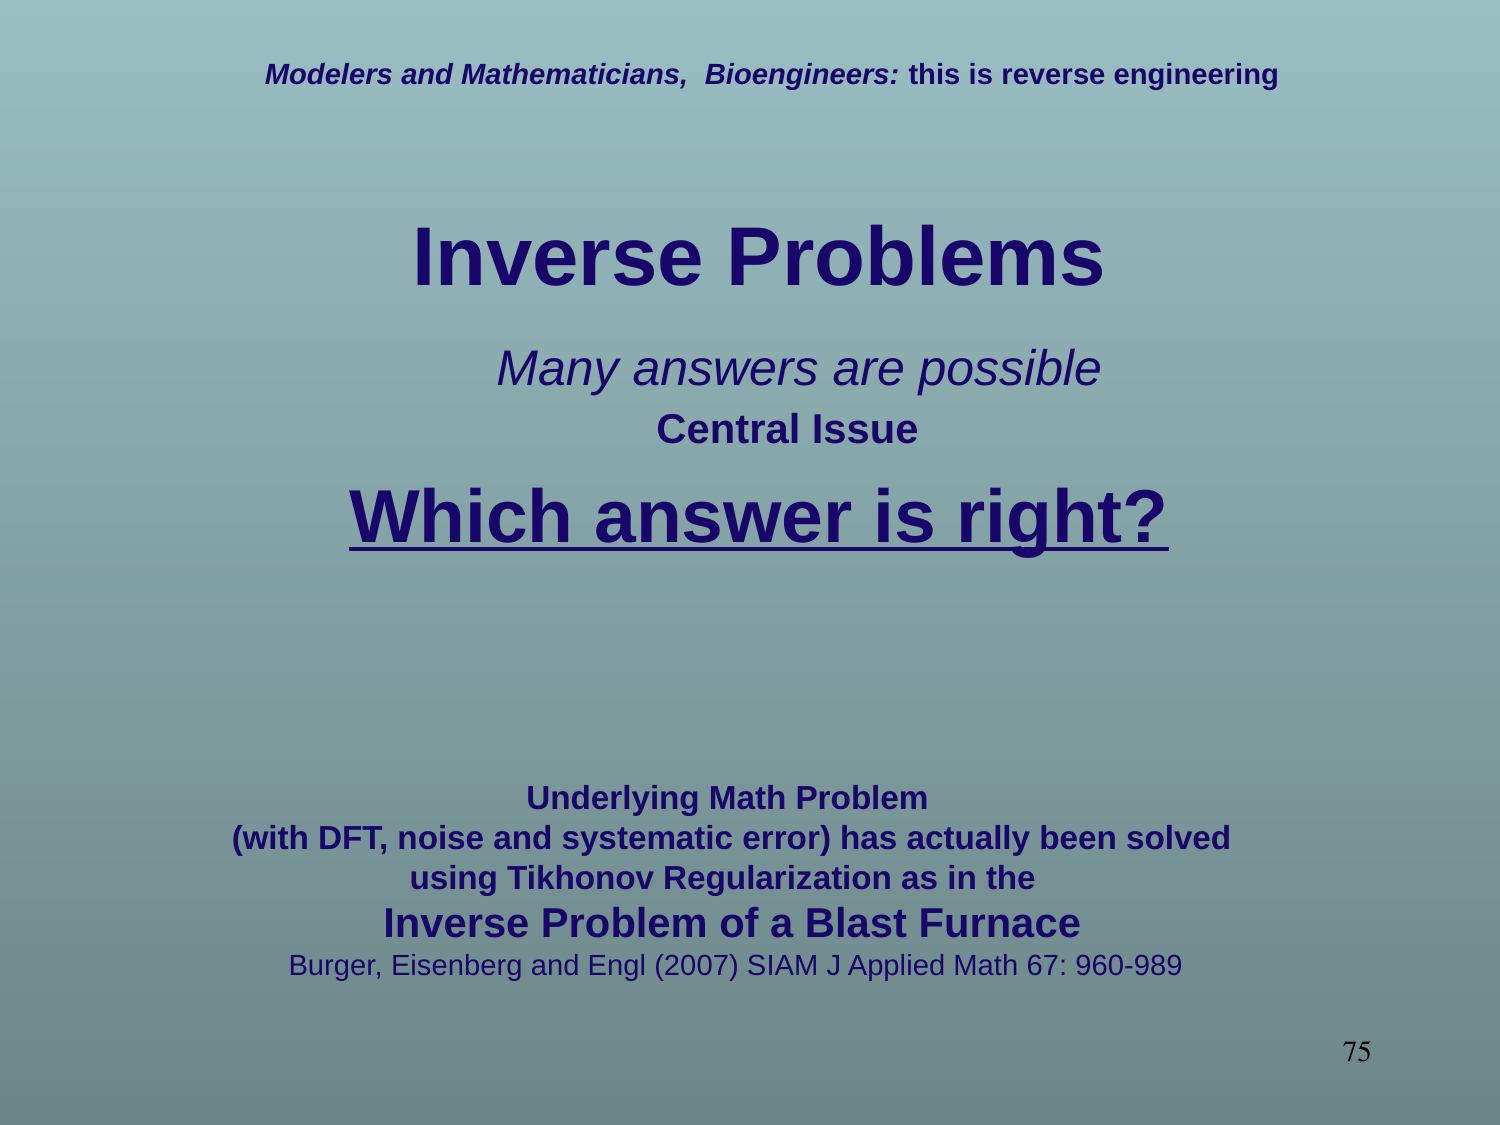

Modelers and Mathematicians,  Bioengineers: this is reverse engineering

Inverse Problems
 Many answers are possible
Central Issue
Which answer is right?

Underlying Math Problem
(with DFT, noise and systematic error) has actually been solved
using Tikhonov Regularization as in the
Inverse Problem of a Blast Furnace
 Burger, Eisenberg and Engl (2007) SIAM J Applied Math 67: 960-989
75